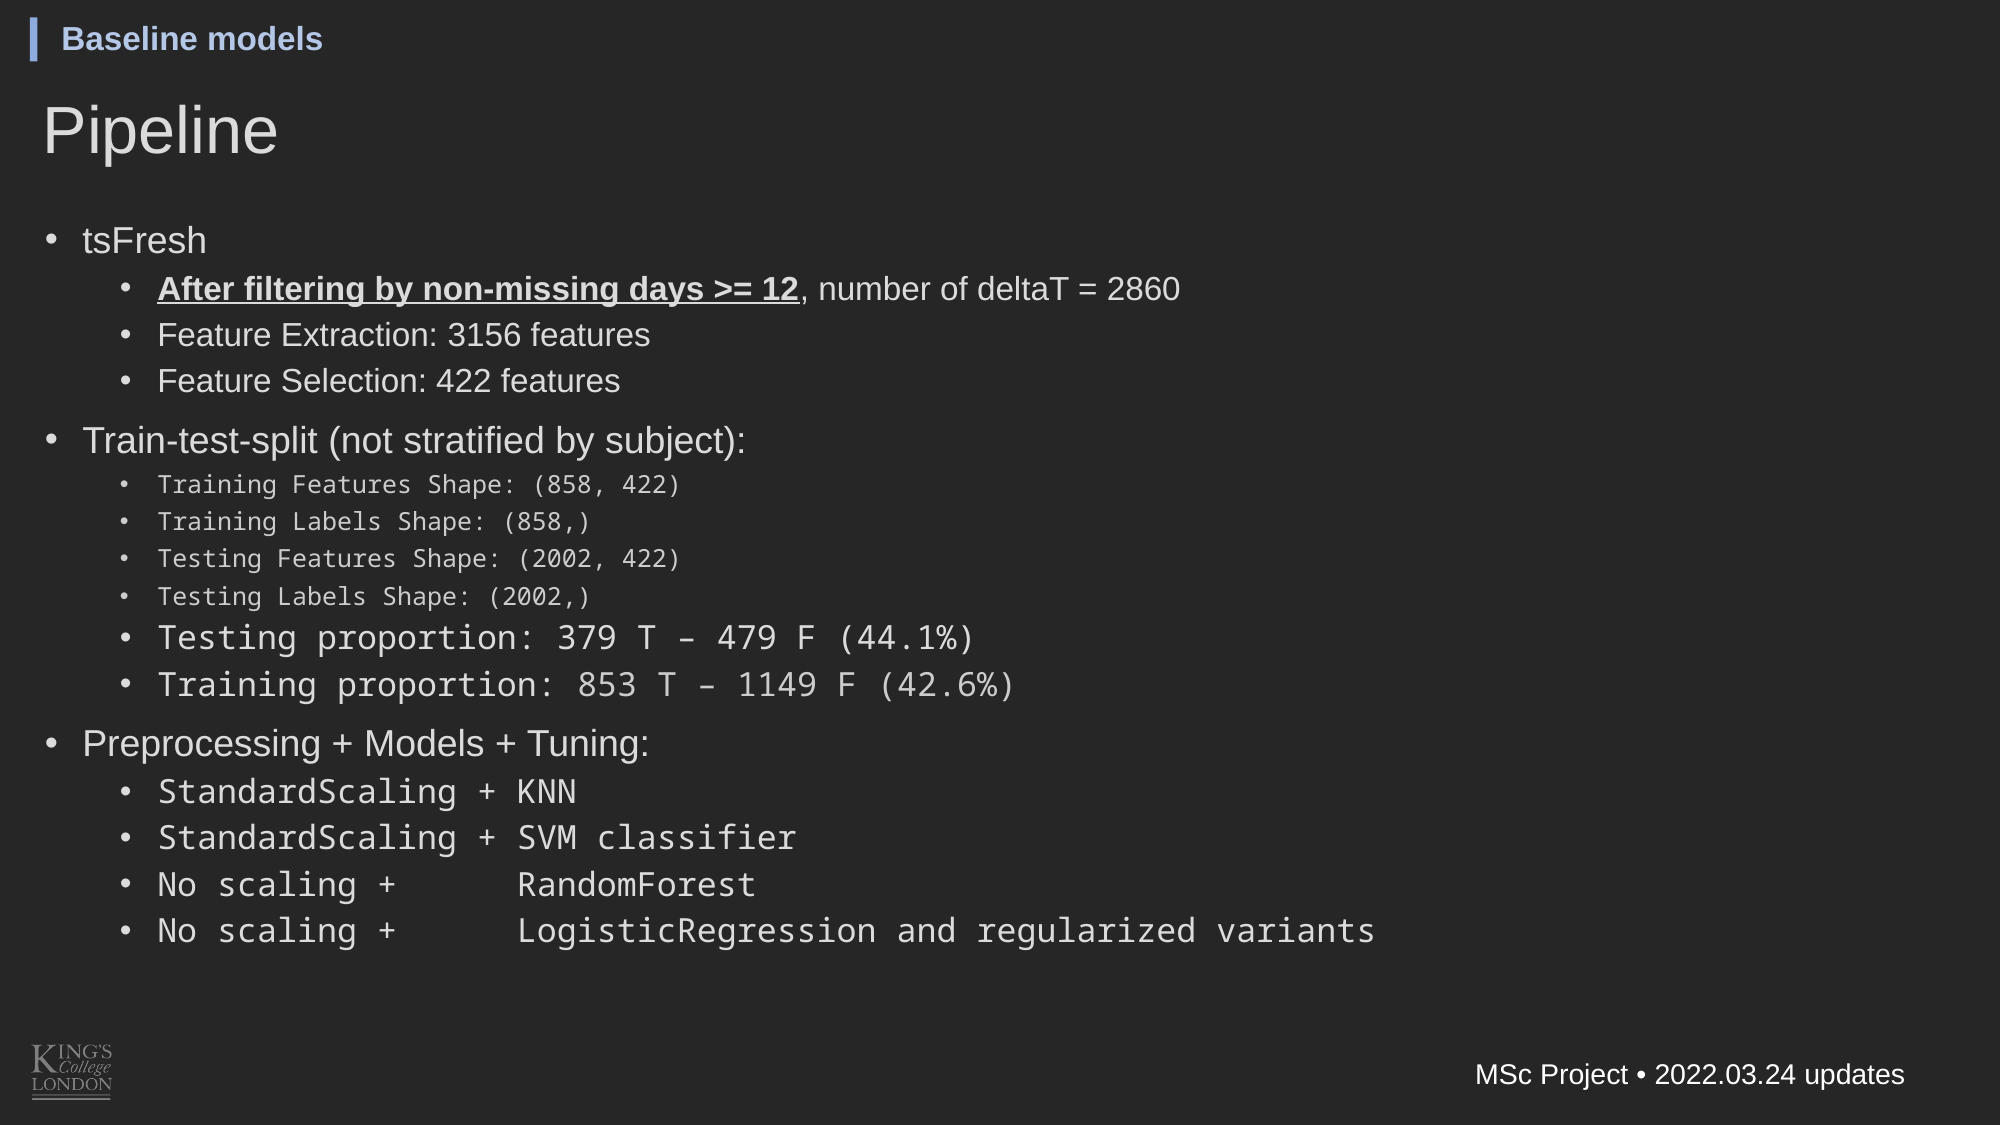

Baseline models
# Pipeline
tsFresh
After filtering by non-missing days >= 12, number of deltaT = 2860
Feature Extraction: 3156 features
Feature Selection: 422 features
Train-test-split (not stratified by subject):
Training Features Shape: (858, 422)
Training Labels Shape: (858,)
Testing Features Shape: (2002, 422)
Testing Labels Shape: (2002,)
Testing proportion: 379 T – 479 F (44.1%)
Training proportion: 853 T – 1149 F (42.6%)
Preprocessing + Models + Tuning:
StandardScaling + KNN
StandardScaling + SVM classifier
No scaling +      RandomForest
No scaling +      LogisticRegression and regularized variants

MSc Project • 2022.03.24 updates